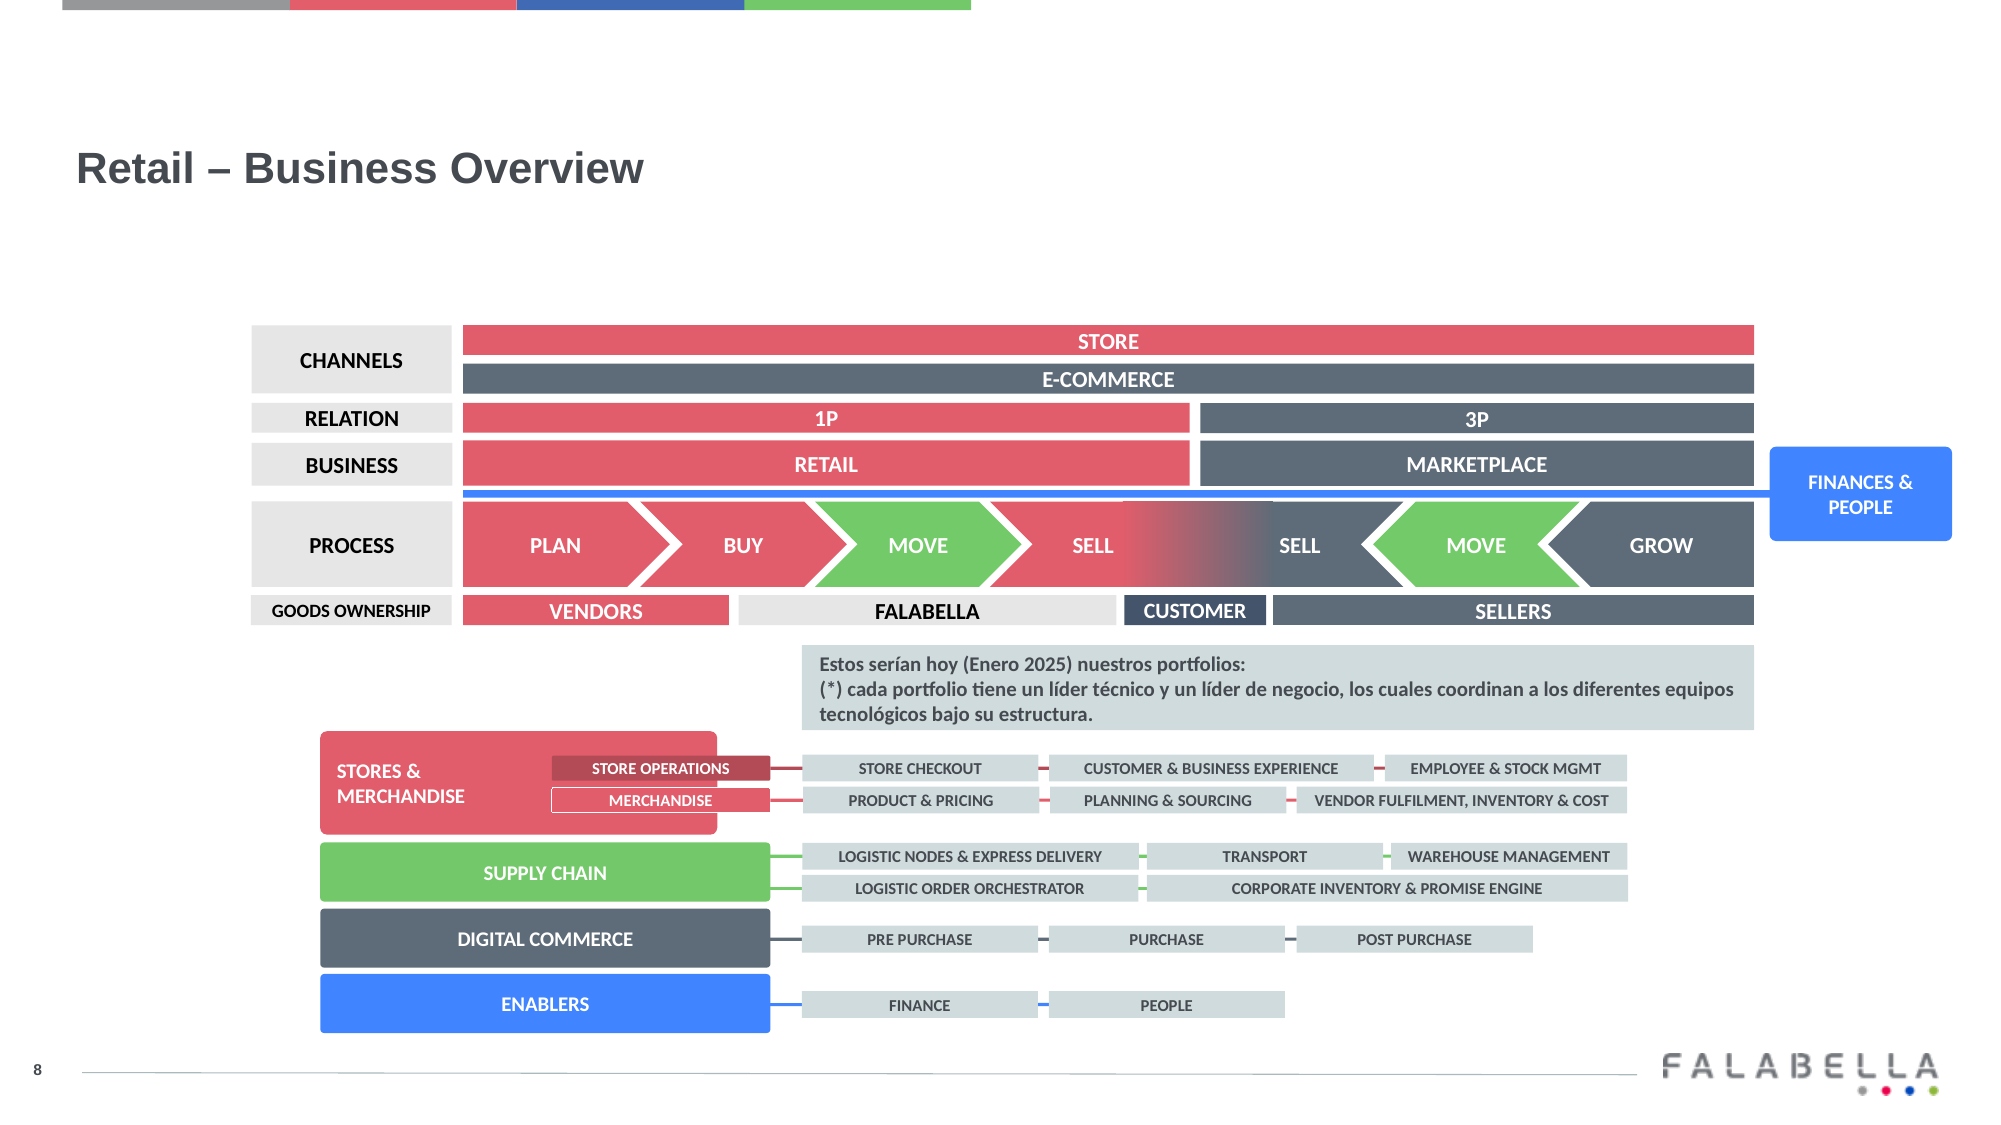

Retail – Business Overview
STORE
CHANNELS
E-COMMERCE
RELATION
1P
3P
RETAIL
MARKETPLACE
BUSINESS
FINANCES & PEOPLE

PROCESS
PLAN
BUY
MOVE
SELL

SELL
MOVE
GROW
GOODS OWNERSHIP
VENDORS
FALABELLA
CUSTOMER
SELLERS
A partir de la adopción del Business Agility como modelo de organización y gestión empresarial, en cada plataforma se definieron portfolios que canalizan las necesidades del negocio de forma focalizada y ágil, promoviendo la descentralización de la atención de requerimientos y abordaje de iniciativas estratégicas.
Estos serían hoy (Enero 2025) nuestros portfolios:
(*) cada portfolio tiene un líder técnico y un líder de negocio, los cuales coordinan a los diferentes equipos tecnológicos bajo su estructura.
STORES &
MERCHANDISE
STORE CHECKOUT
CUSTOMER & BUSINESS EXPERIENCE
EMPLOYEE & STOCK MGMT
STORE OPERATIONS
PRODUCT & PRICING
PLANNING & SOURCING
VENDOR FULFILMENT, INVENTORY & COST
MERCHANDISE
SUPPLY CHAIN
LOGISTIC NODES & EXPRESS DELIVERY
TRANSPORT
WAREHOUSE MANAGEMENT
LOGISTIC ORDER ORCHESTRATOR
CORPORATE INVENTORY & PROMISE ENGINE
DIGITAL COMMERCE
PRE PURCHASE
PURCHASE
POST PURCHASE
ENABLERS
FINANCE
PEOPLE